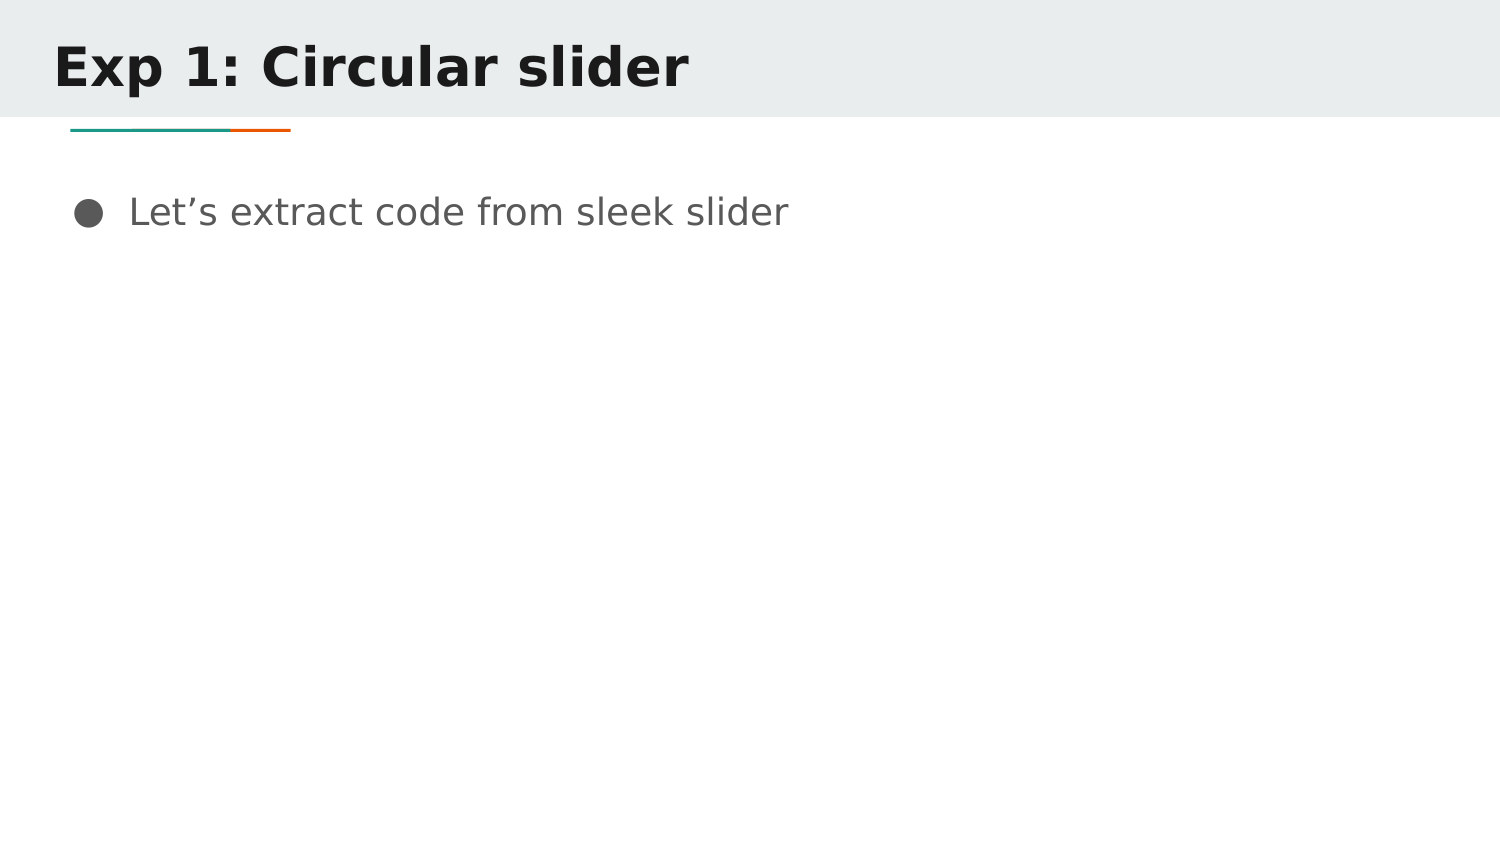

# Exp 1: Circular slider
Let’s extract code from sleek slider